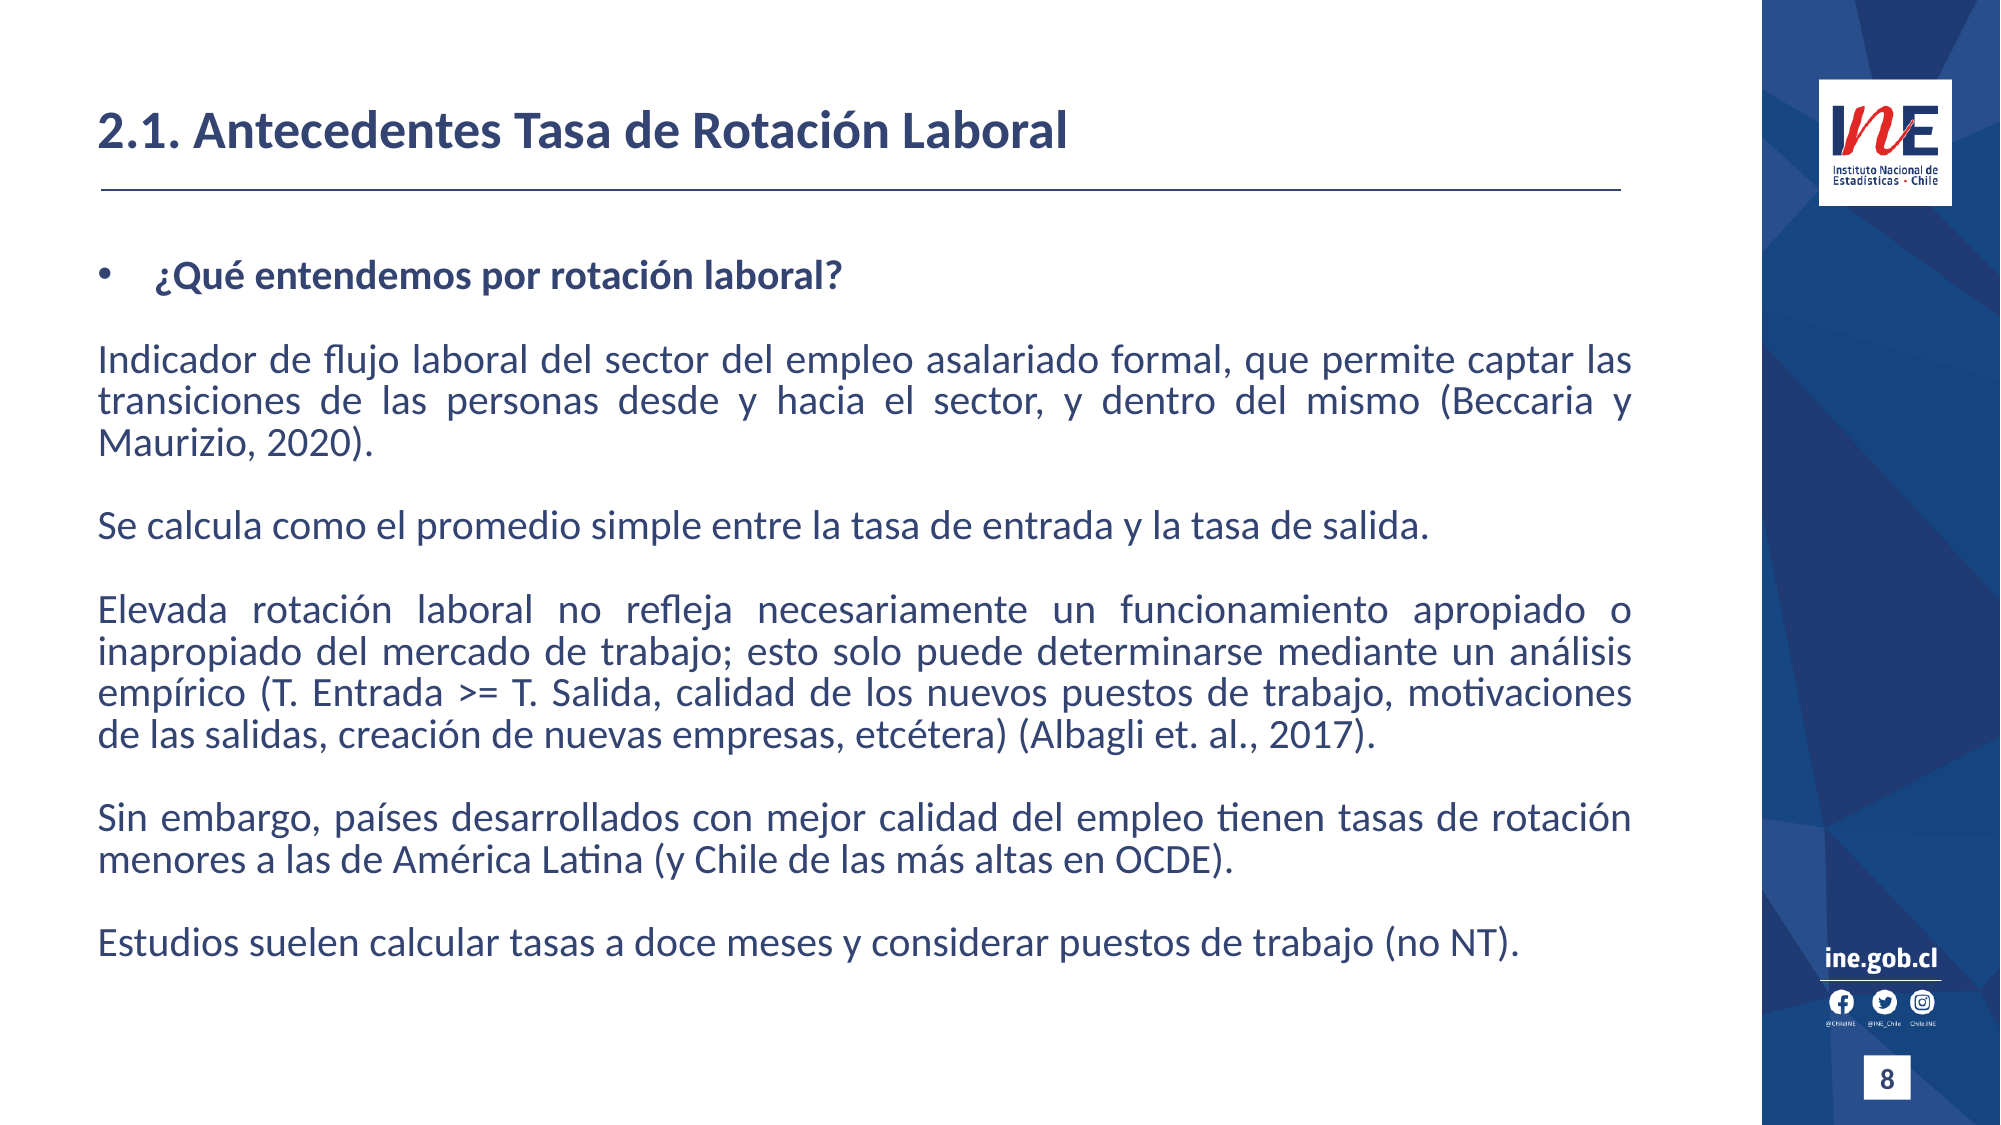

2.1. Antecedentes Tasa de Rotación Laboral
¿Qué entendemos por rotación laboral?

Indicador de flujo laboral del sector del empleo asalariado formal, que permite captar las transiciones de las personas desde y hacia el sector, y dentro del mismo (Beccaria y Maurizio, 2020).

Se calcula como el promedio simple entre la tasa de entrada y la tasa de salida.

Elevada rotación laboral no refleja necesariamente un funcionamiento apropiado o inapropiado del mercado de trabajo; esto solo puede determinarse mediante un análisis empírico (T. Entrada >= T. Salida, calidad de los nuevos puestos de trabajo, motivaciones de las salidas, creación de nuevas empresas, etcétera) (Albagli et. al., 2017).

Sin embargo, países desarrollados con mejor calidad del empleo tienen tasas de rotación menores a las de América Latina (y Chile de las más altas en OCDE).

Estudios suelen calcular tasas a doce meses y considerar puestos de trabajo (no NT).
8